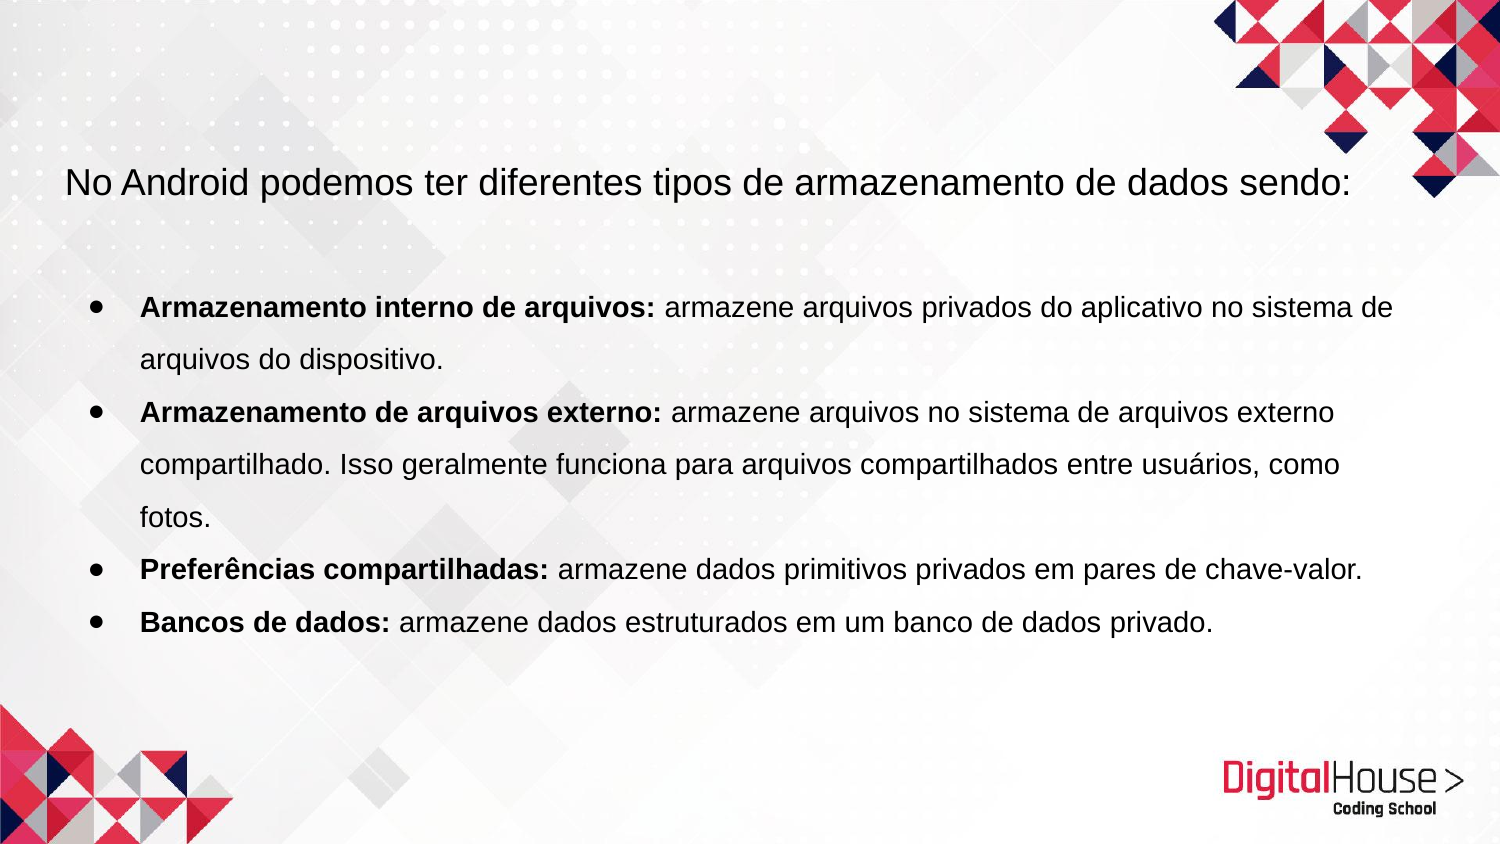

No Android podemos ter diferentes tipos de armazenamento de dados sendo:

Armazenamento interno de arquivos: armazene arquivos privados do aplicativo no sistema de arquivos do dispositivo.
Armazenamento de arquivos externo: armazene arquivos no sistema de arquivos externo compartilhado. Isso geralmente funciona para arquivos compartilhados entre usuários, como fotos.
Preferências compartilhadas: armazene dados primitivos privados em pares de chave-valor.
Bancos de dados: armazene dados estruturados em um banco de dados privado.